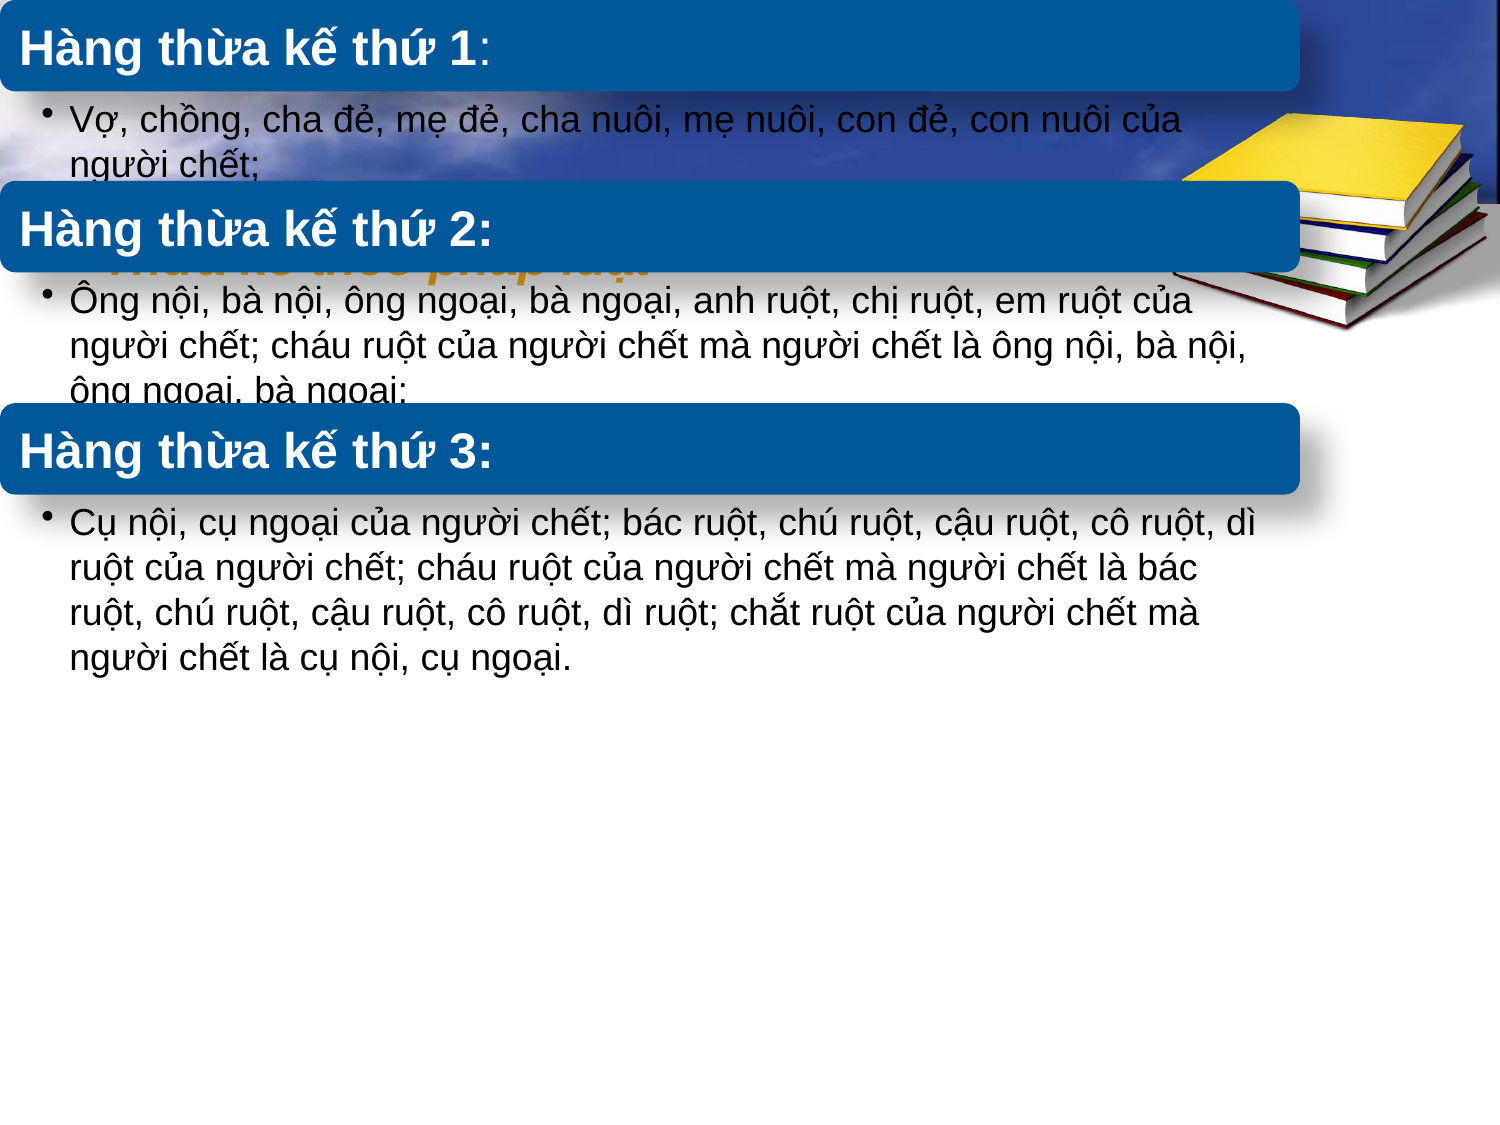

Thừa kế theo pháp luật

Hàng thừa kế thứ 1:
Vợ, chồng, cha đẻ, mẹ đẻ, cha nuôi, mẹ nuôi, con đẻ, con nuôi của người chết;
Hàng thừa kế thứ 2:
Ông nội, bà nội, ông ngoại, bà ngoại, anh ruột, chị ruột, em ruột của người chết; cháu ruột của người chết mà người chết là ông nội, bà nội, ông ngoại, bà ngoại;
Hàng thừa kế thứ 3:
Cụ nội, cụ ngoại của người chết; bác ruột, chú ruột, cậu ruột, cô ruột, dì ruột của người chết; cháu ruột của người chết mà người chết là bác ruột, chú ruột, cậu ruột, cô ruột, dì ruột; chắt ruột của người chết mà người chết là cụ nội, cụ ngoại.